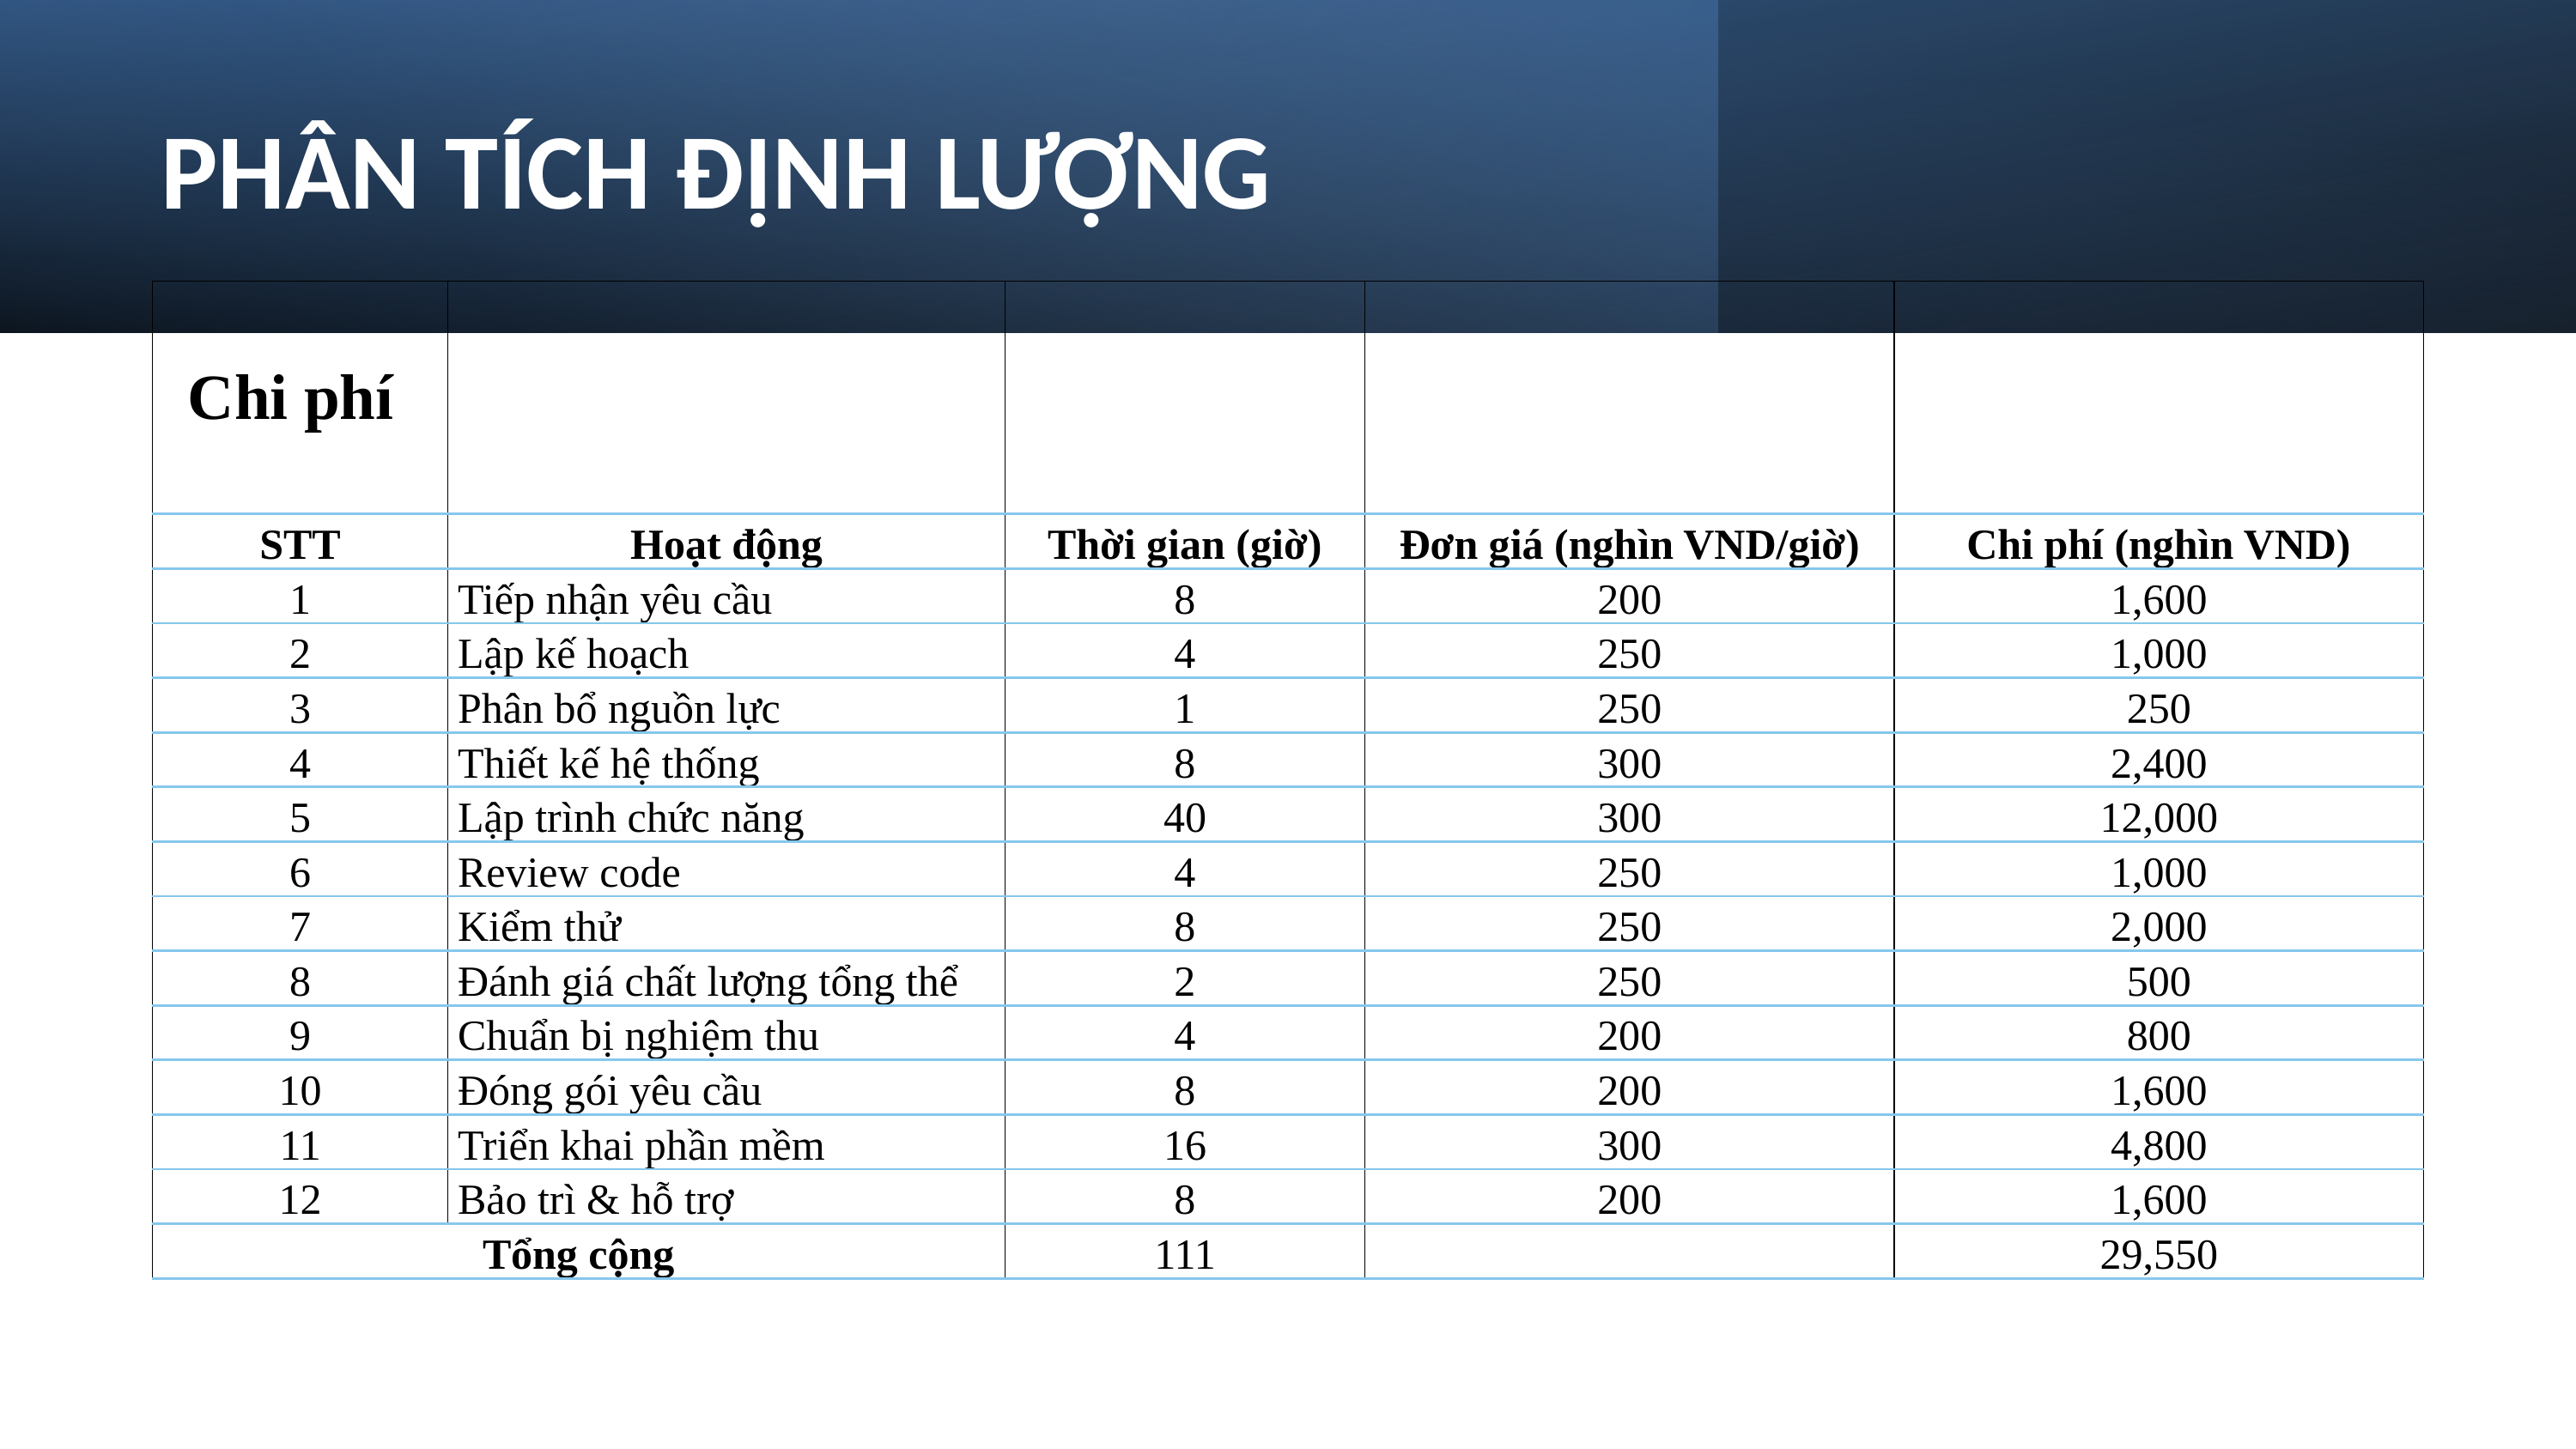

PHÂN TÍCH ĐỊNH LƯỢNG
| Chi phí |  |  |  |  |
| --- | --- | --- | --- | --- |
| STT | Hoạt động | Thời gian (giờ) | Đơn giá (nghìn VND/giờ) | Chi phí (nghìn VND) |
| 1 | Tiếp nhận yêu cầu | 8 | 200 | 1,600 |
| 2 | Lập kế hoạch | 4 | 250 | 1,000 |
| 3 | Phân bổ nguồn lực | 1 | 250 | 250 |
| 4 | Thiết kế hệ thống | 8 | 300 | 2,400 |
| 5 | Lập trình chức năng | 40 | 300 | 12,000 |
| 6 | Review code | 4 | 250 | 1,000 |
| 7 | Kiểm thử | 8 | 250 | 2,000 |
| 8 | Đánh giá chất lượng tổng thể | 2 | 250 | 500 |
| 9 | Chuẩn bị nghiệm thu | 4 | 200 | 800 |
| 10 | Đóng gói yêu cầu | 8 | 200 | 1,600 |
| 11 | Triển khai phần mềm | 16 | 300 | 4,800 |
| 12 | Bảo trì & hỗ trợ | 8 | 200 | 1,600 |
| Tổng cộng |  | 111 |  | 29,550 |